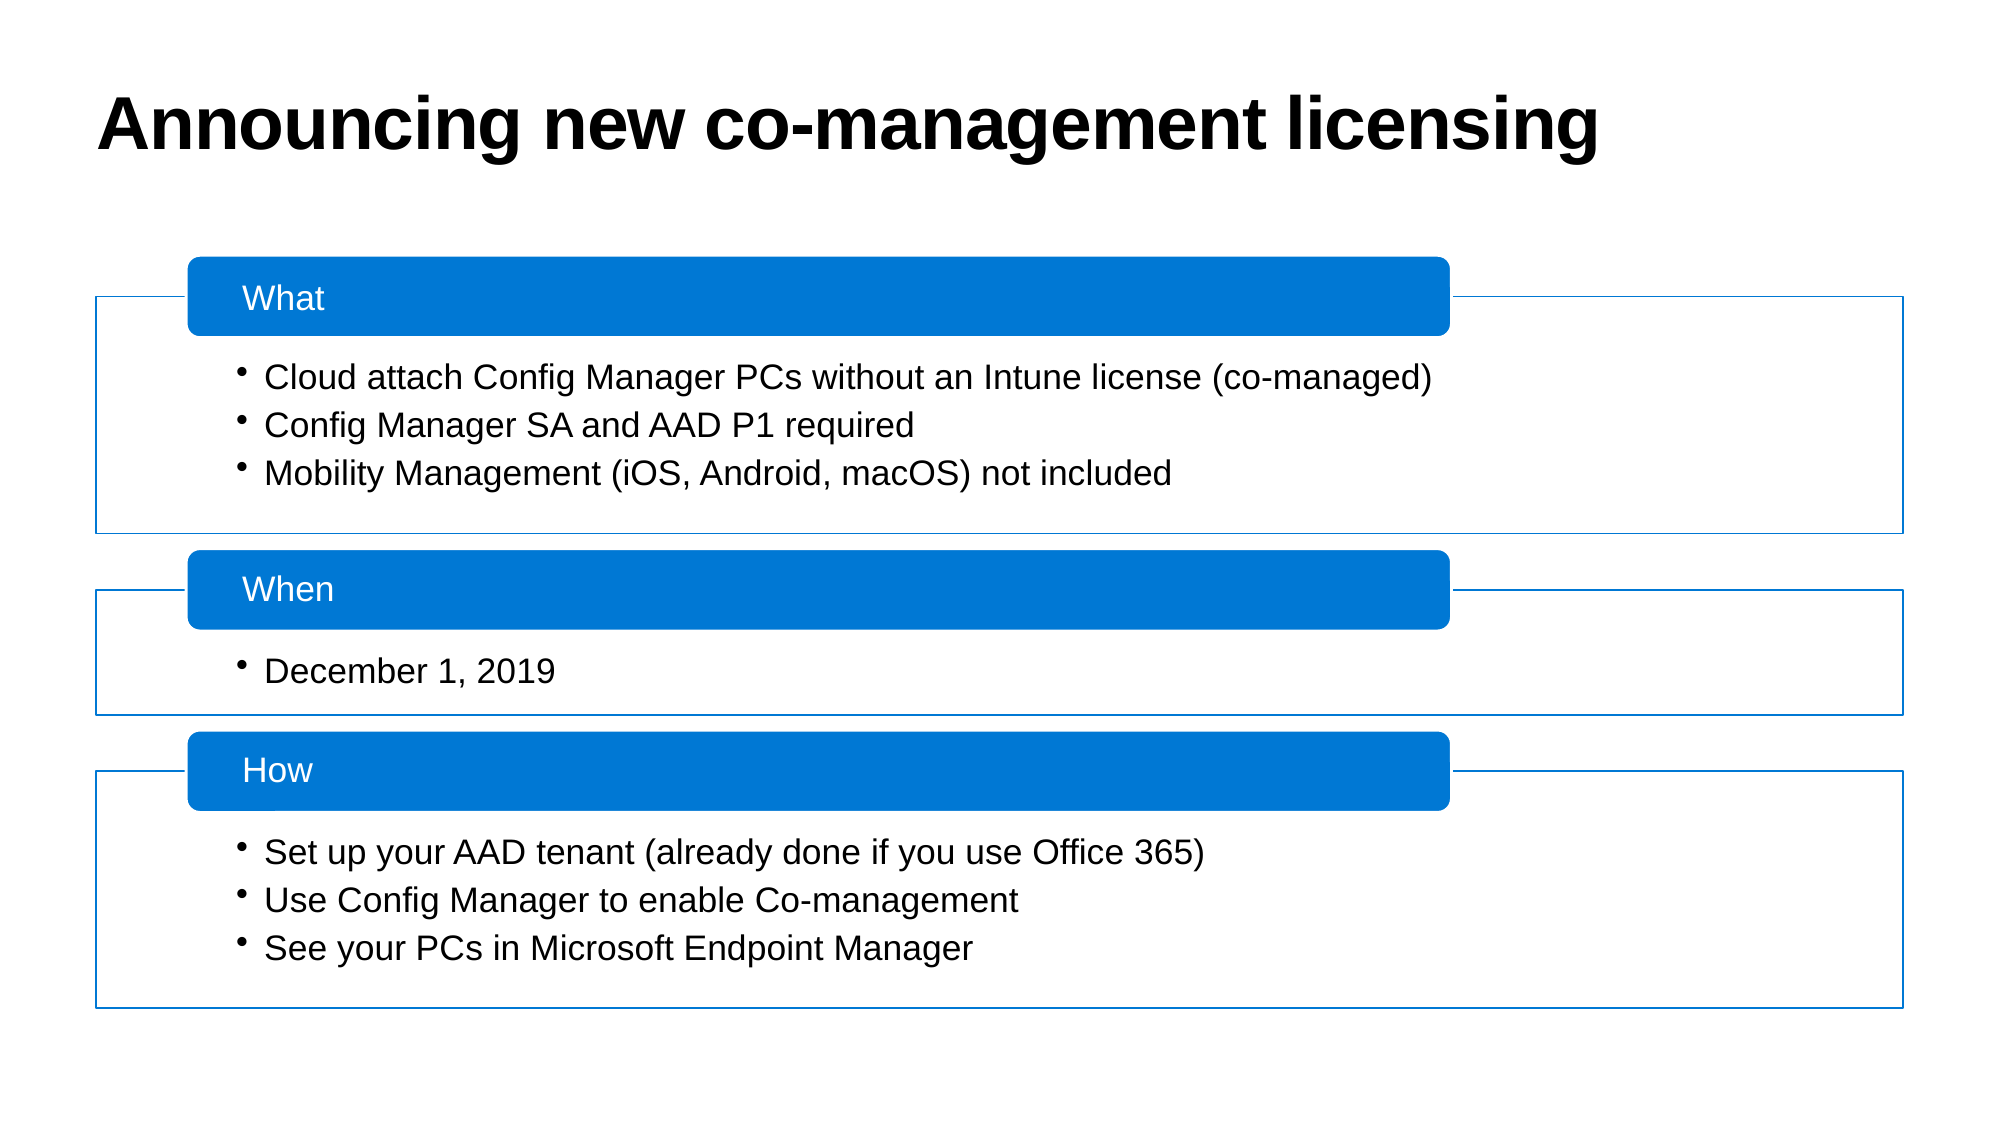

# Announcing new co-management licensing
Cloud attach Config Manager PCs without an Intune license (co-managed)
Config Manager SA and AAD P1 required
Mobility Management (iOS, Android, macOS) not included
What
December 1, 2019
When
Set up your AAD tenant (already done if you use Office 365)
Use Config Manager to enable Co-management
See your PCs in Microsoft Endpoint Manager
How